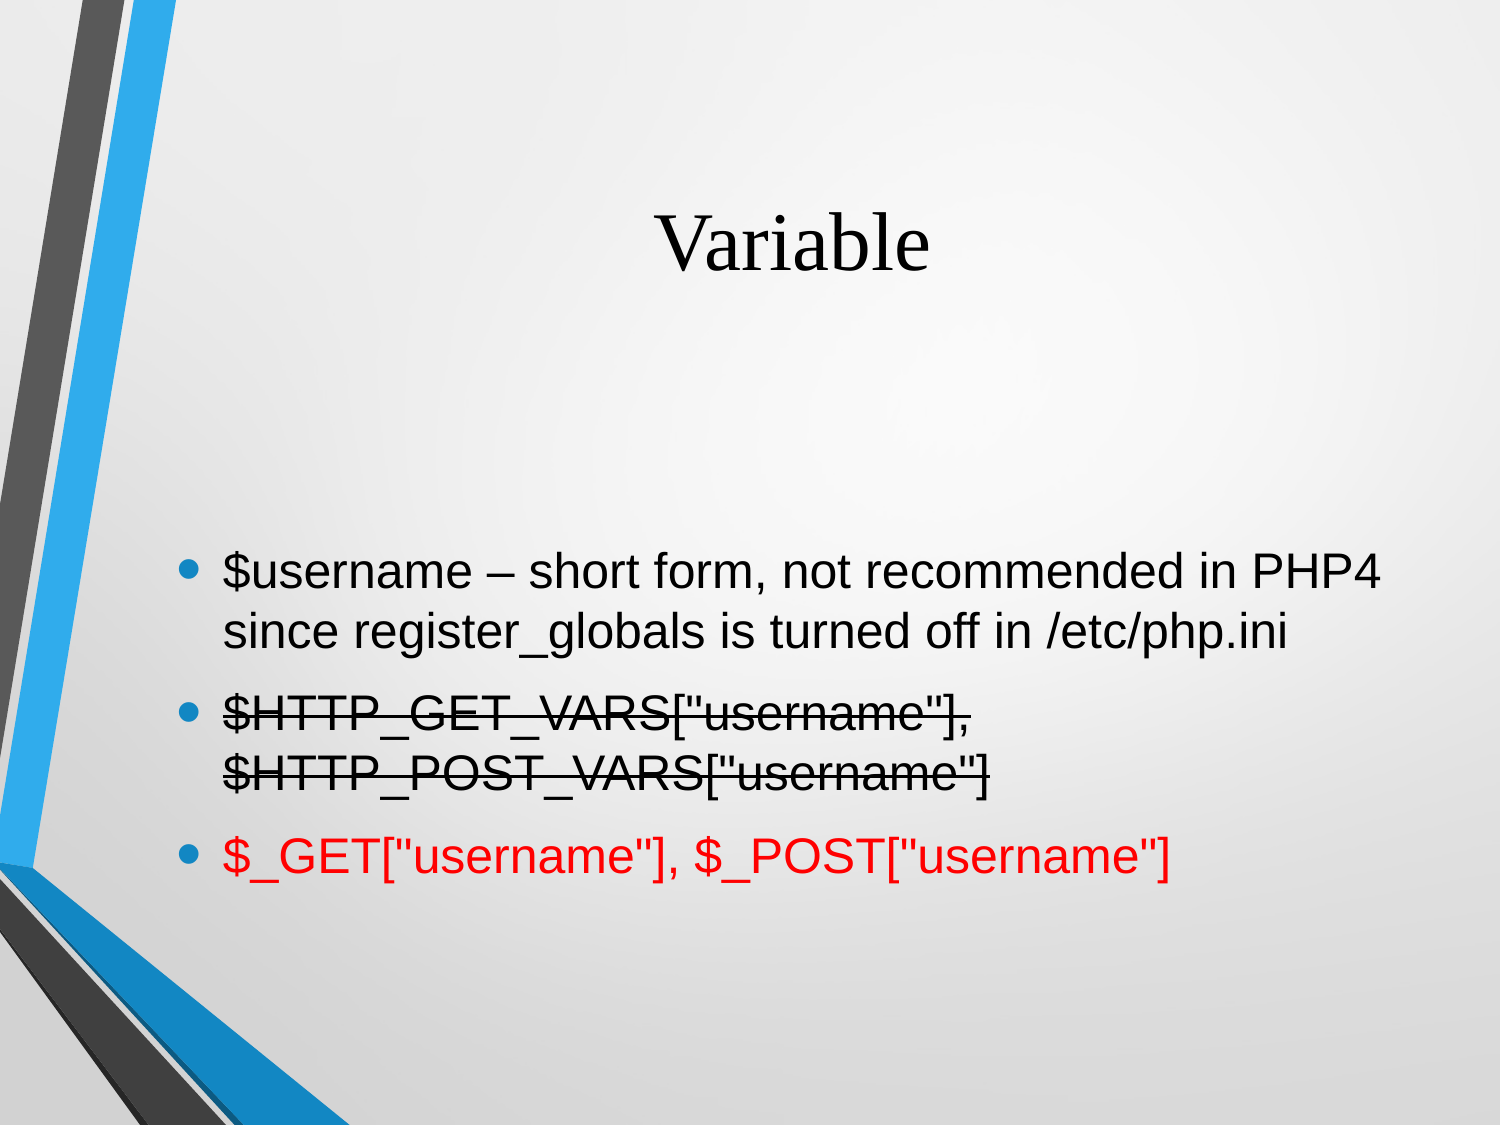

# Variable
$username – short form, not recommended in PHP4 since register_globals is turned off in /etc/php.ini
$HTTP_GET_VARS["username"], $HTTP_POST_VARS["username"]
$_GET["username"], $_POST["username"]